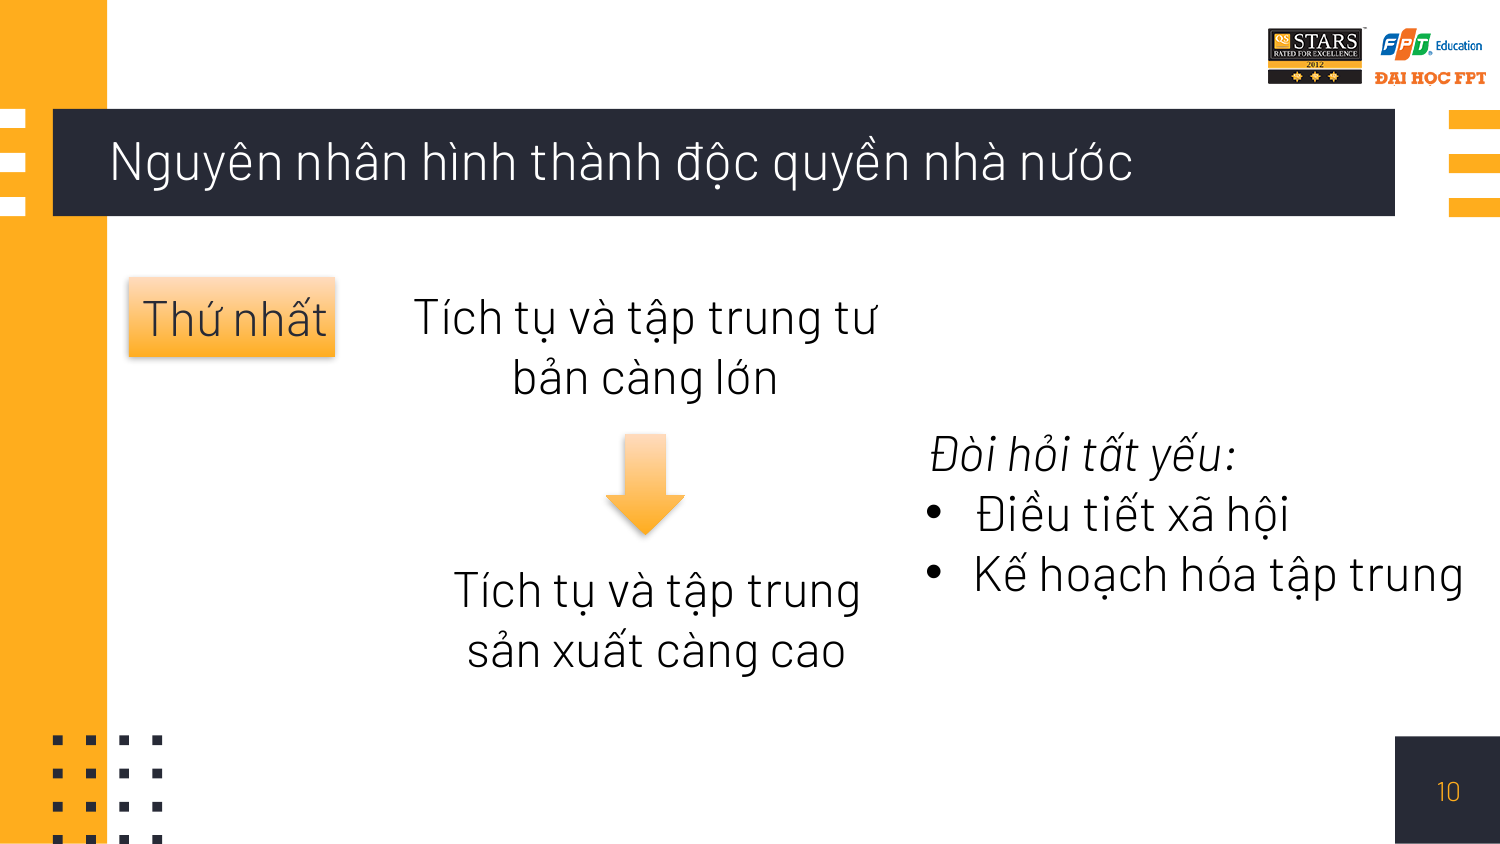

# Nguyên nhân hình thành độc quyền nhà nước
Thứ nhất
Tích tụ và tập trung tư bản càng lớn

Tích tụ và tập trung sản xuất càng cao
Đòi hỏi tất yếu:
Điều tiết xã hội
Kế hoạch hóa tập trung
10